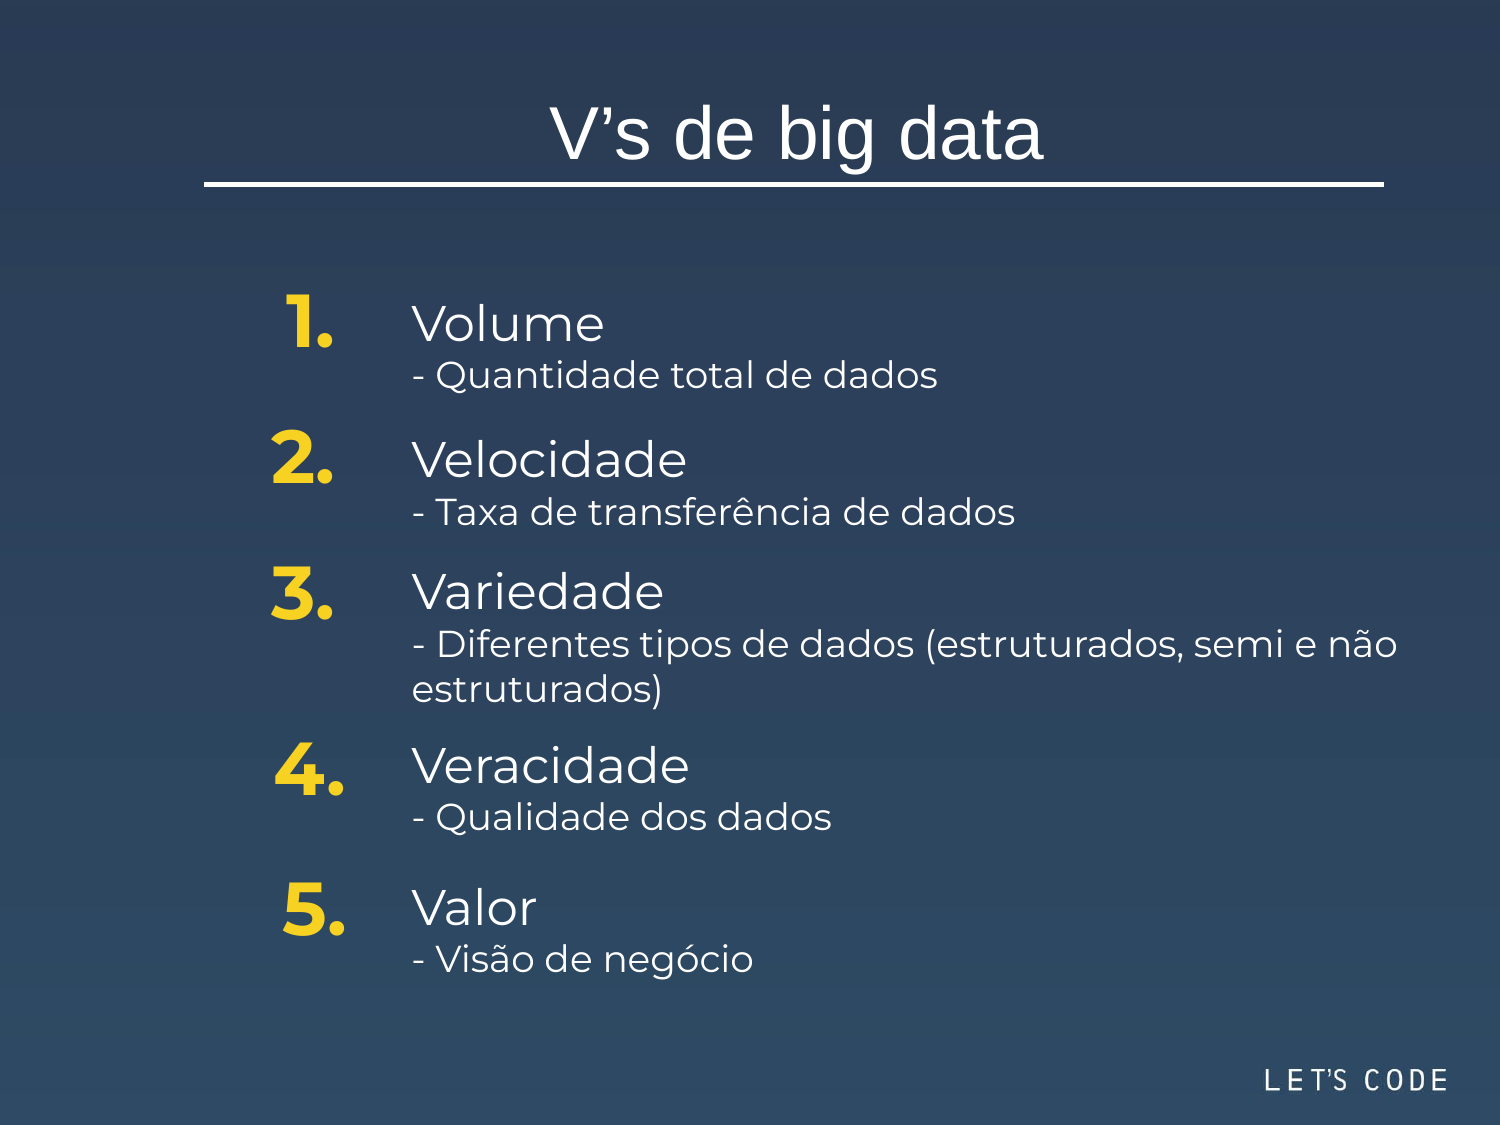

V’s de big data
1.
Volume
- Quantidade total de dados
2.
Velocidade
- Taxa de transferência de dados
3.
Variedade
- Diferentes tipos de dados (estruturados, semi e não estruturados)
4.
Veracidade
- Qualidade dos dados
5.
Valor
- Visão de negócio